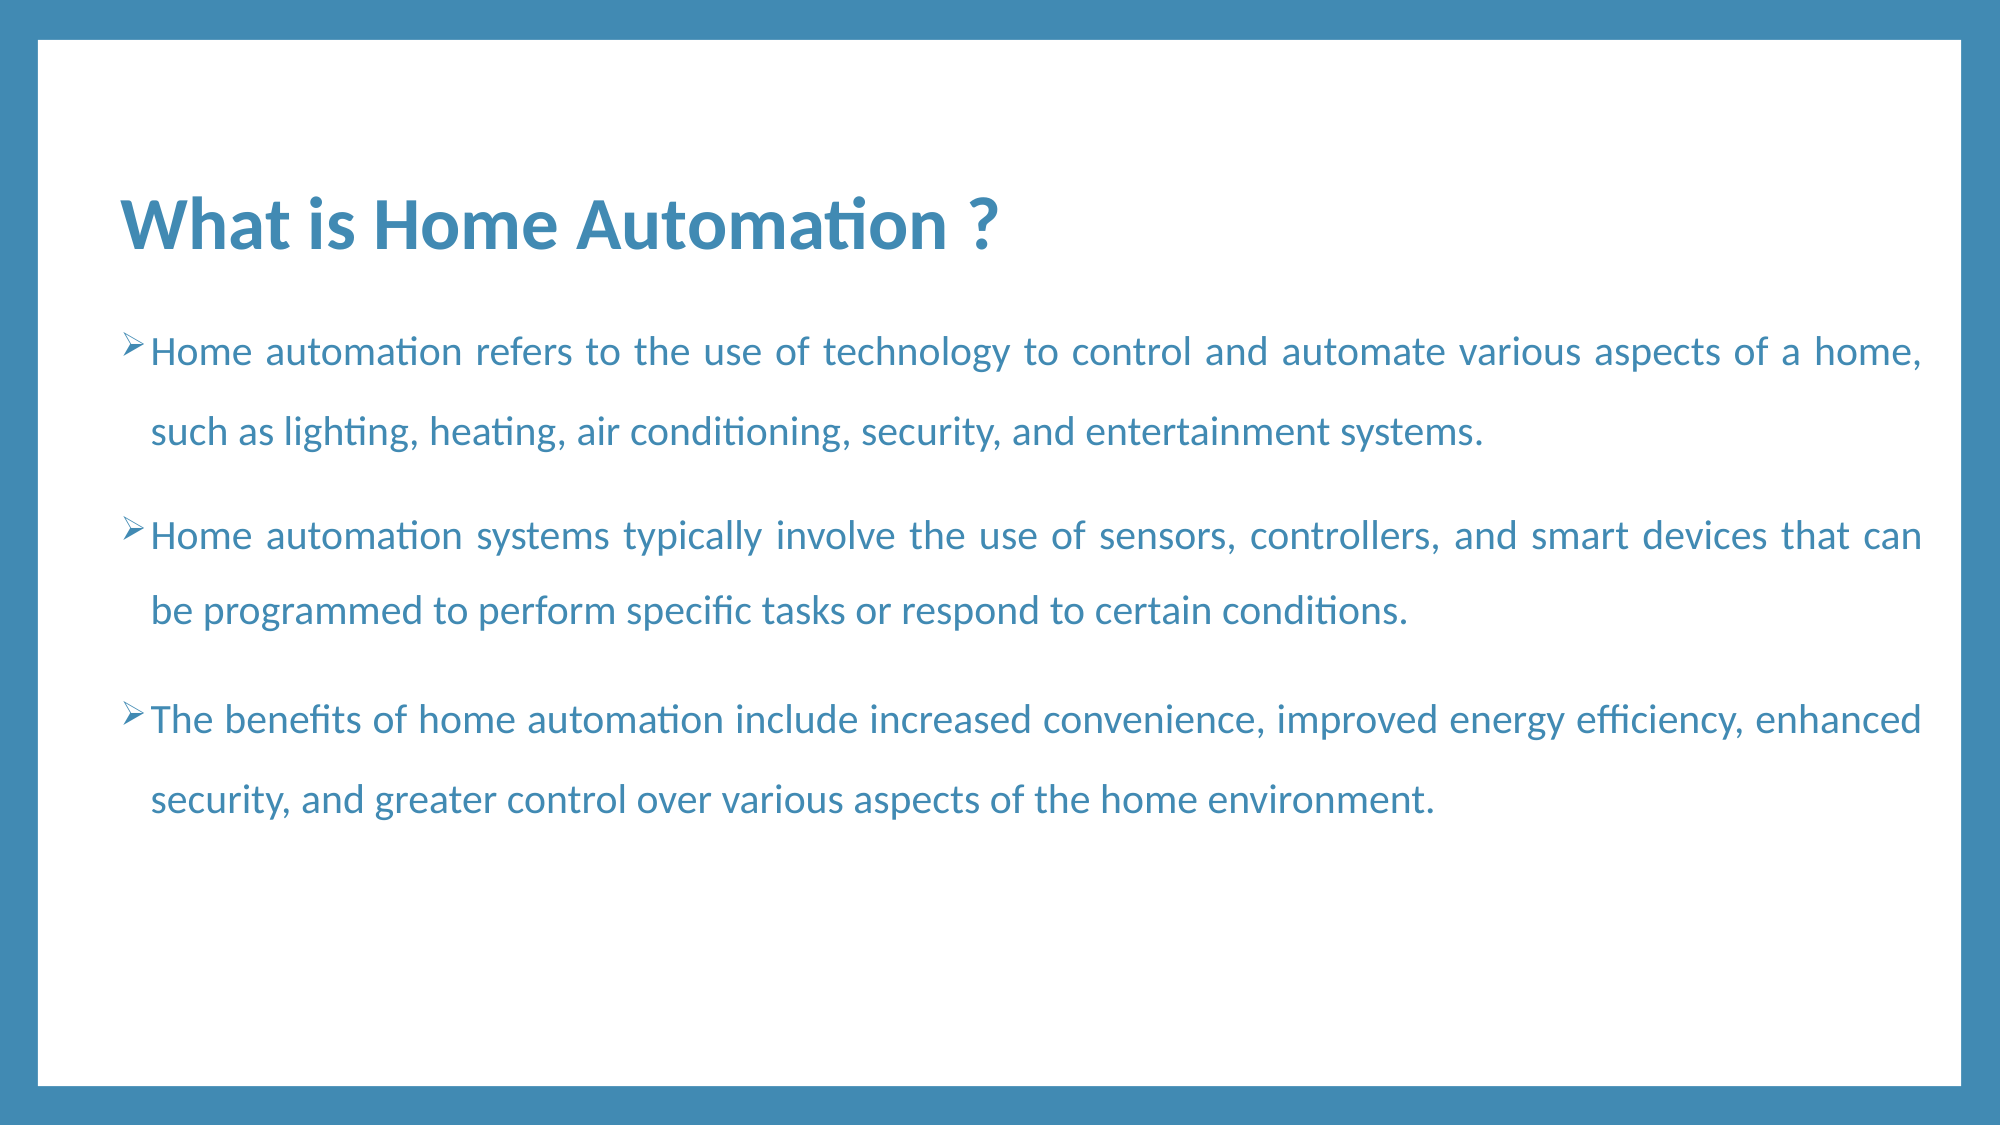

What is Home Automation ?
Home automation refers to the use of technology to control and automate various aspects of a home, such as lighting, heating, air conditioning, security, and entertainment systems.
Home automation systems typically involve the use of sensors, controllers, and smart devices that can be programmed to perform specific tasks or respond to certain conditions.
The benefits of home automation include increased convenience, improved energy efficiency, enhanced security, and greater control over various aspects of the home environment.